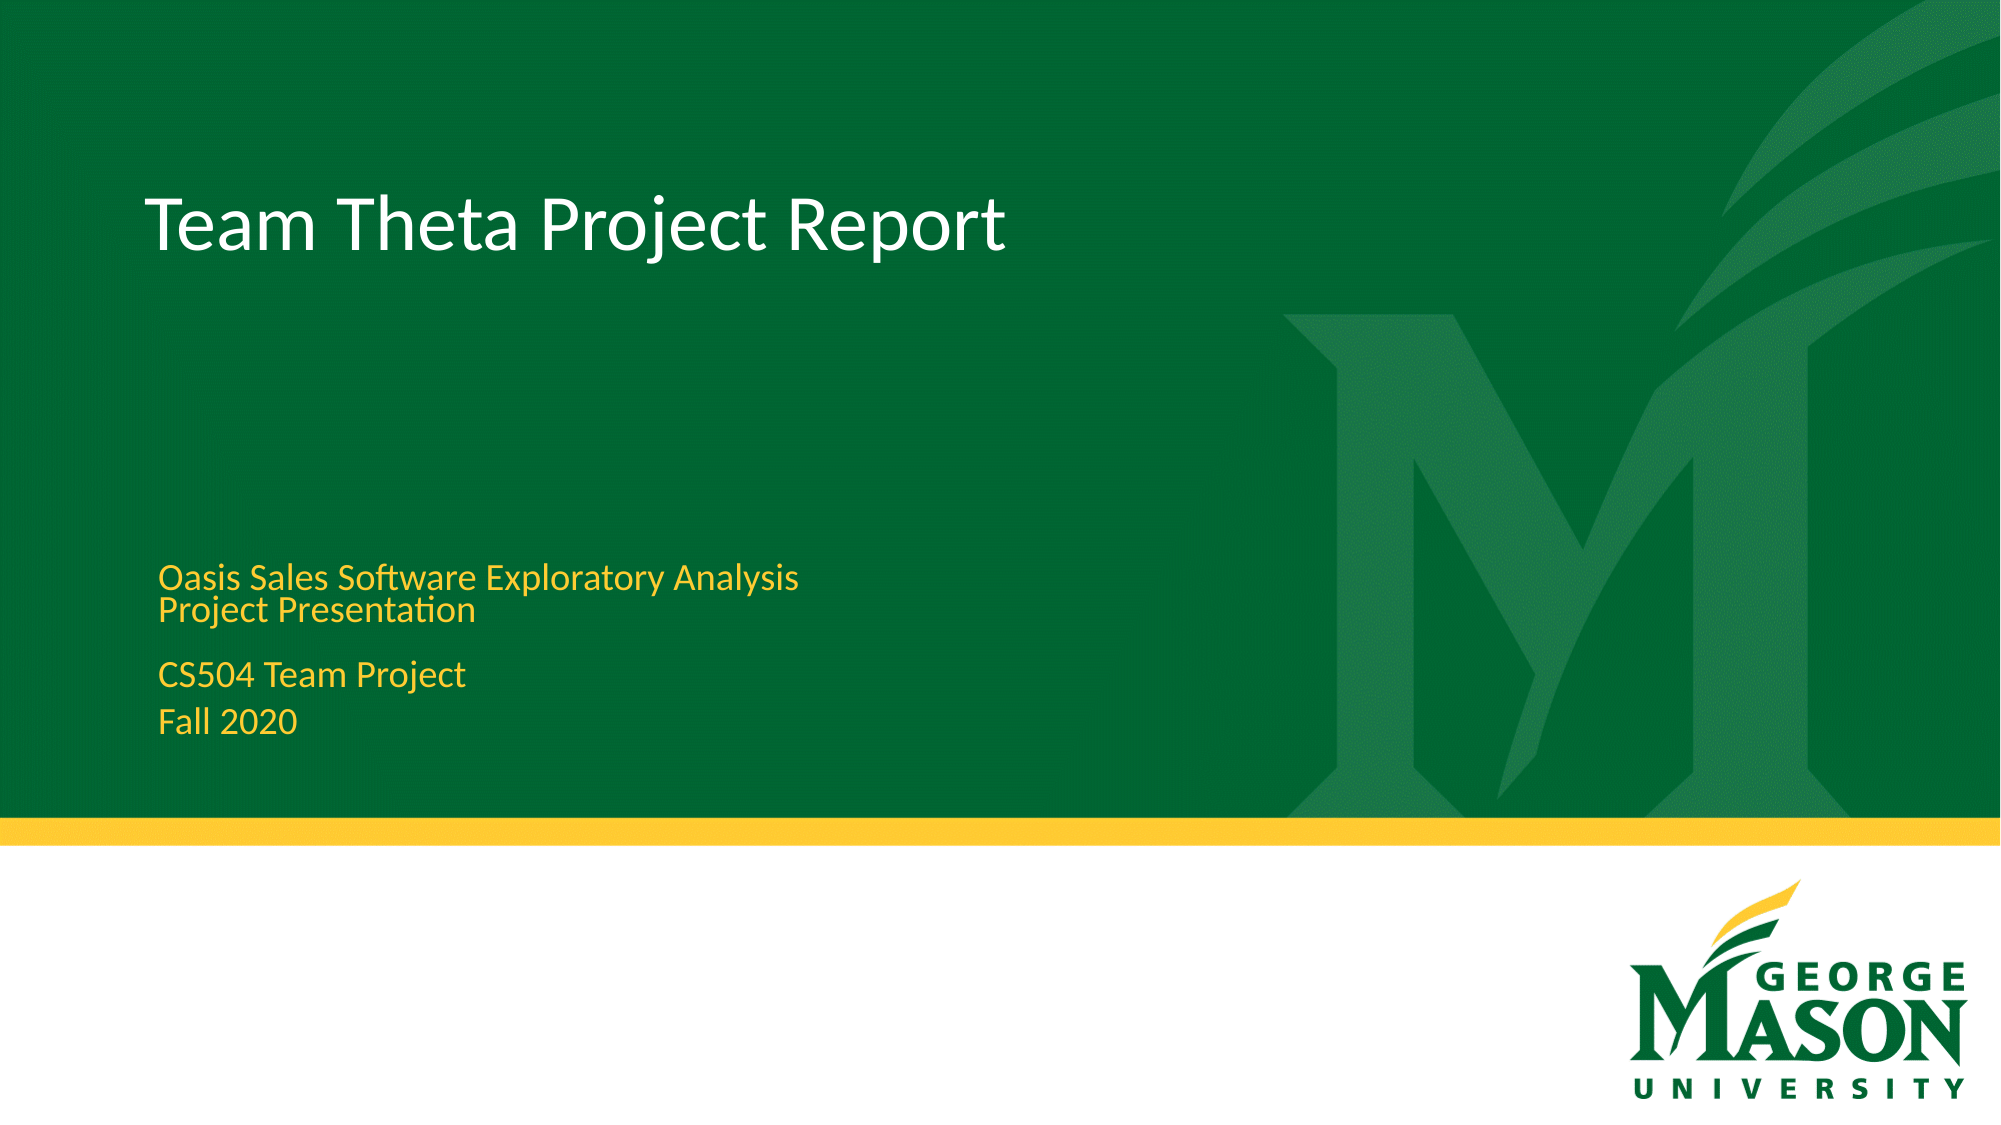

# Team Theta Project Report
Oasis Sales Software Exploratory Analysis
Project Presentation

CS504 Team Project
Fall 2020